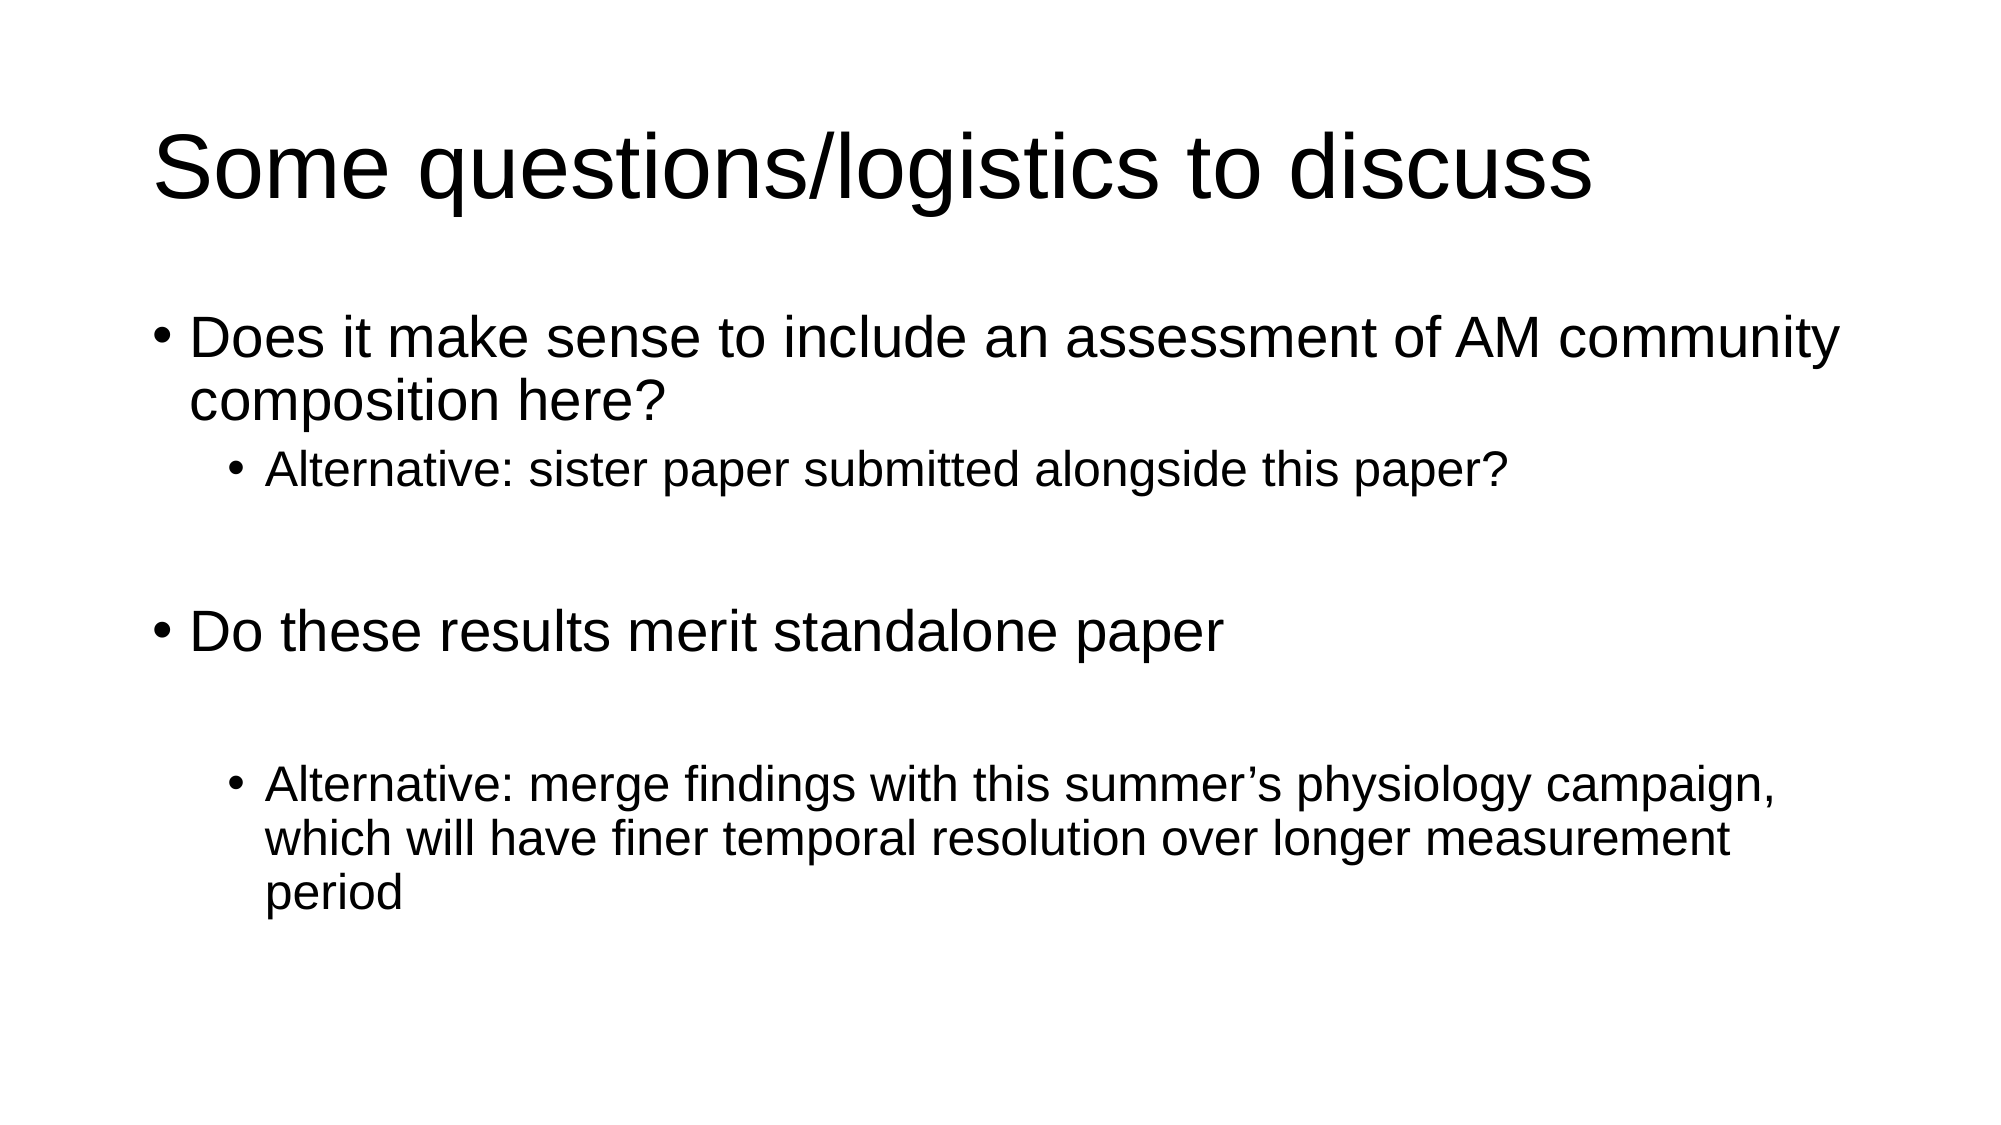

# Some questions/logistics to discuss
Does it make sense to include an assessment of AM community composition here?
Alternative: sister paper submitted alongside this paper?

Do these results merit standalone paper

Alternative: merge findings with this summer’s physiology campaign, which will have finer temporal resolution over longer measurement period